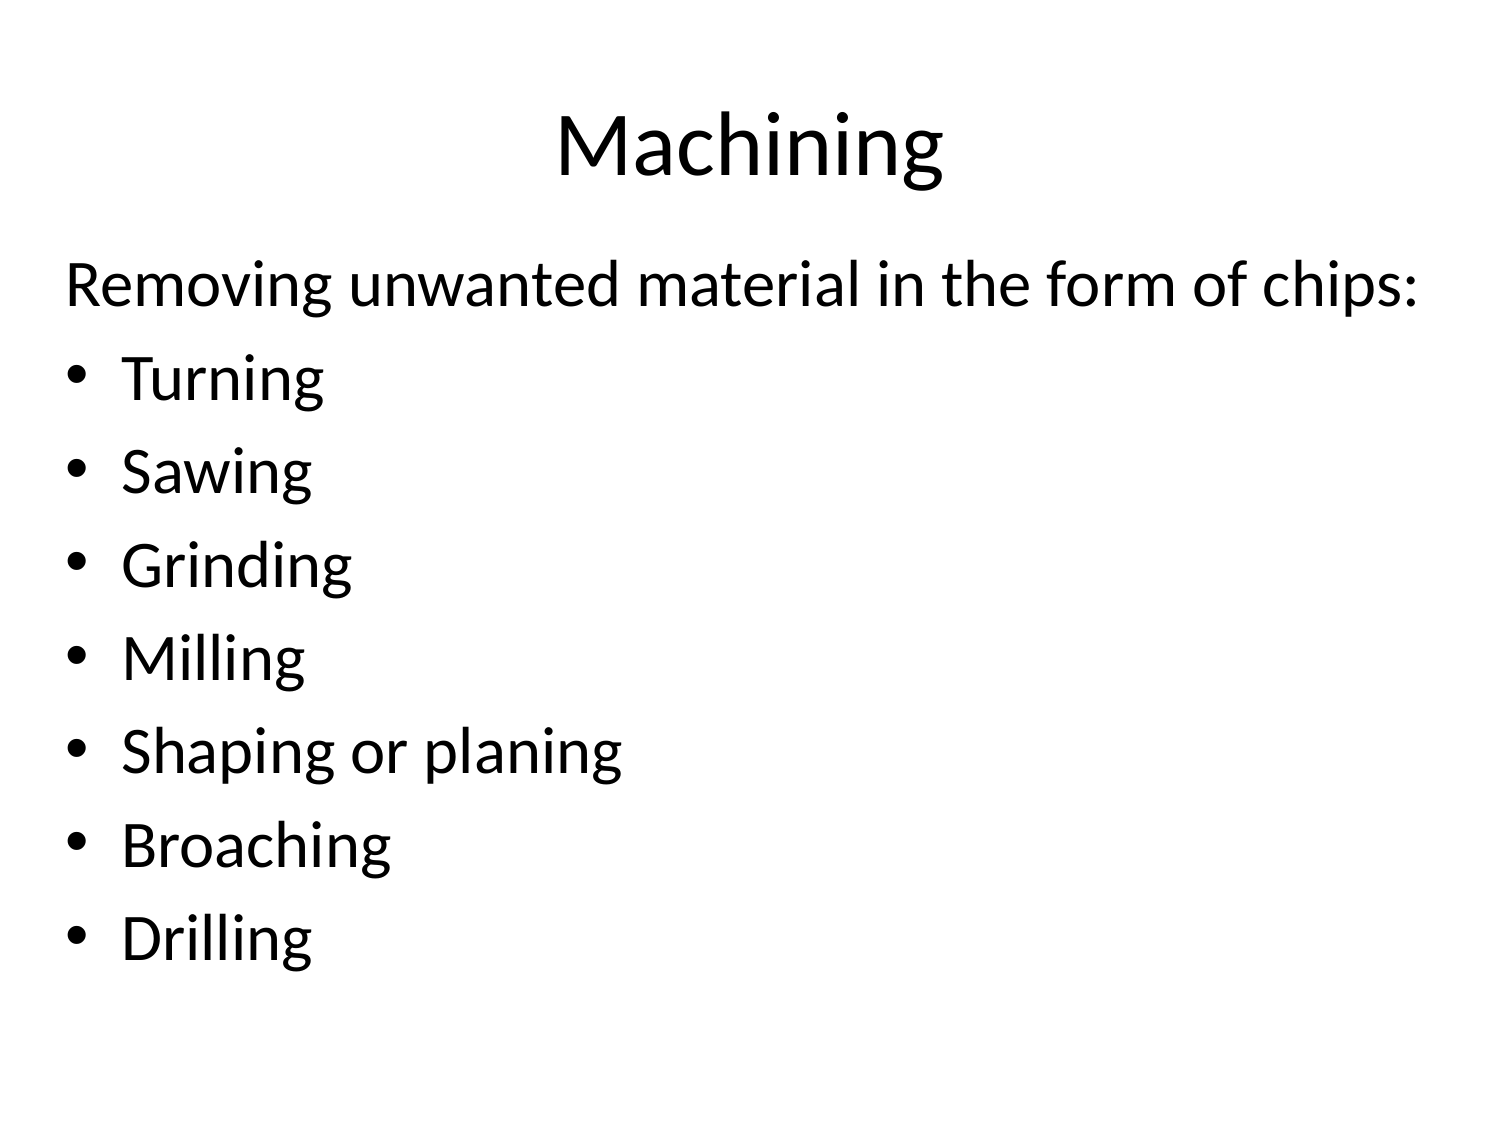

# Machining
Removing unwanted material in the form of chips:
Turning
Sawing
Grinding
Milling
Shaping or planing
Broaching
Drilling